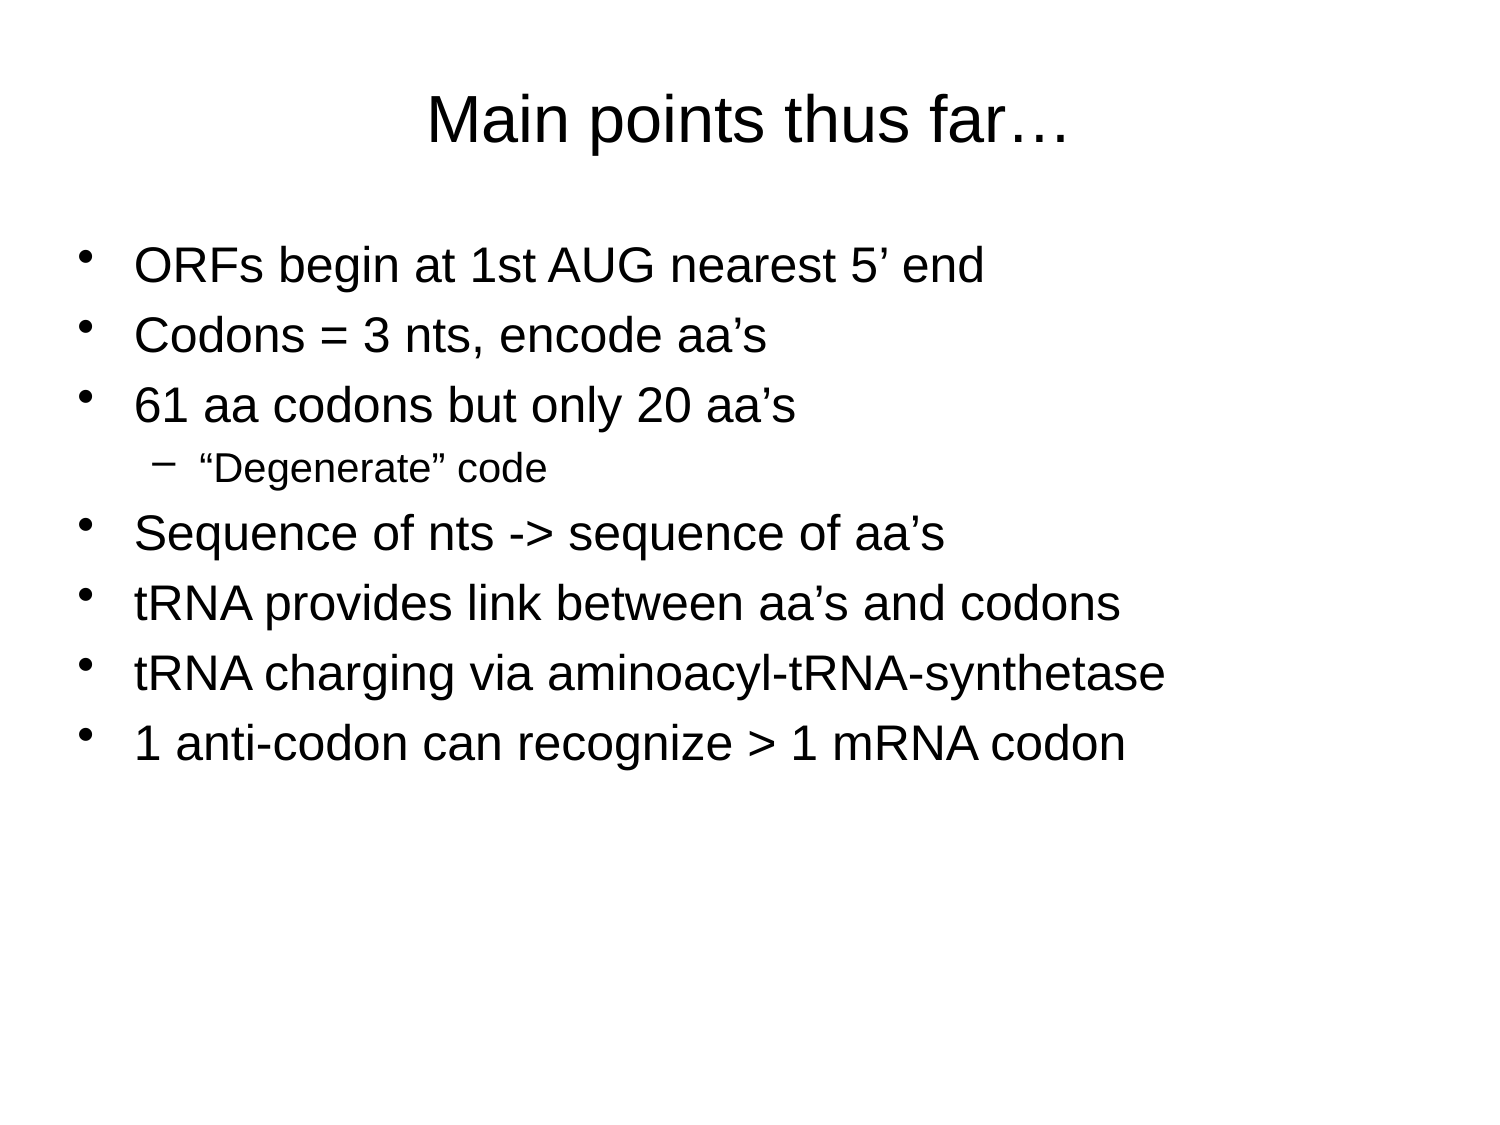

# Main points thus far…
ORFs begin at 1st AUG nearest 5’ end
Codons = 3 nts, encode aa’s
61 aa codons but only 20 aa’s
“Degenerate” code
Sequence of nts -> sequence of aa’s
tRNA provides link between aa’s and codons
tRNA charging via aminoacyl-tRNA-synthetase
1 anti-codon can recognize > 1 mRNA codon